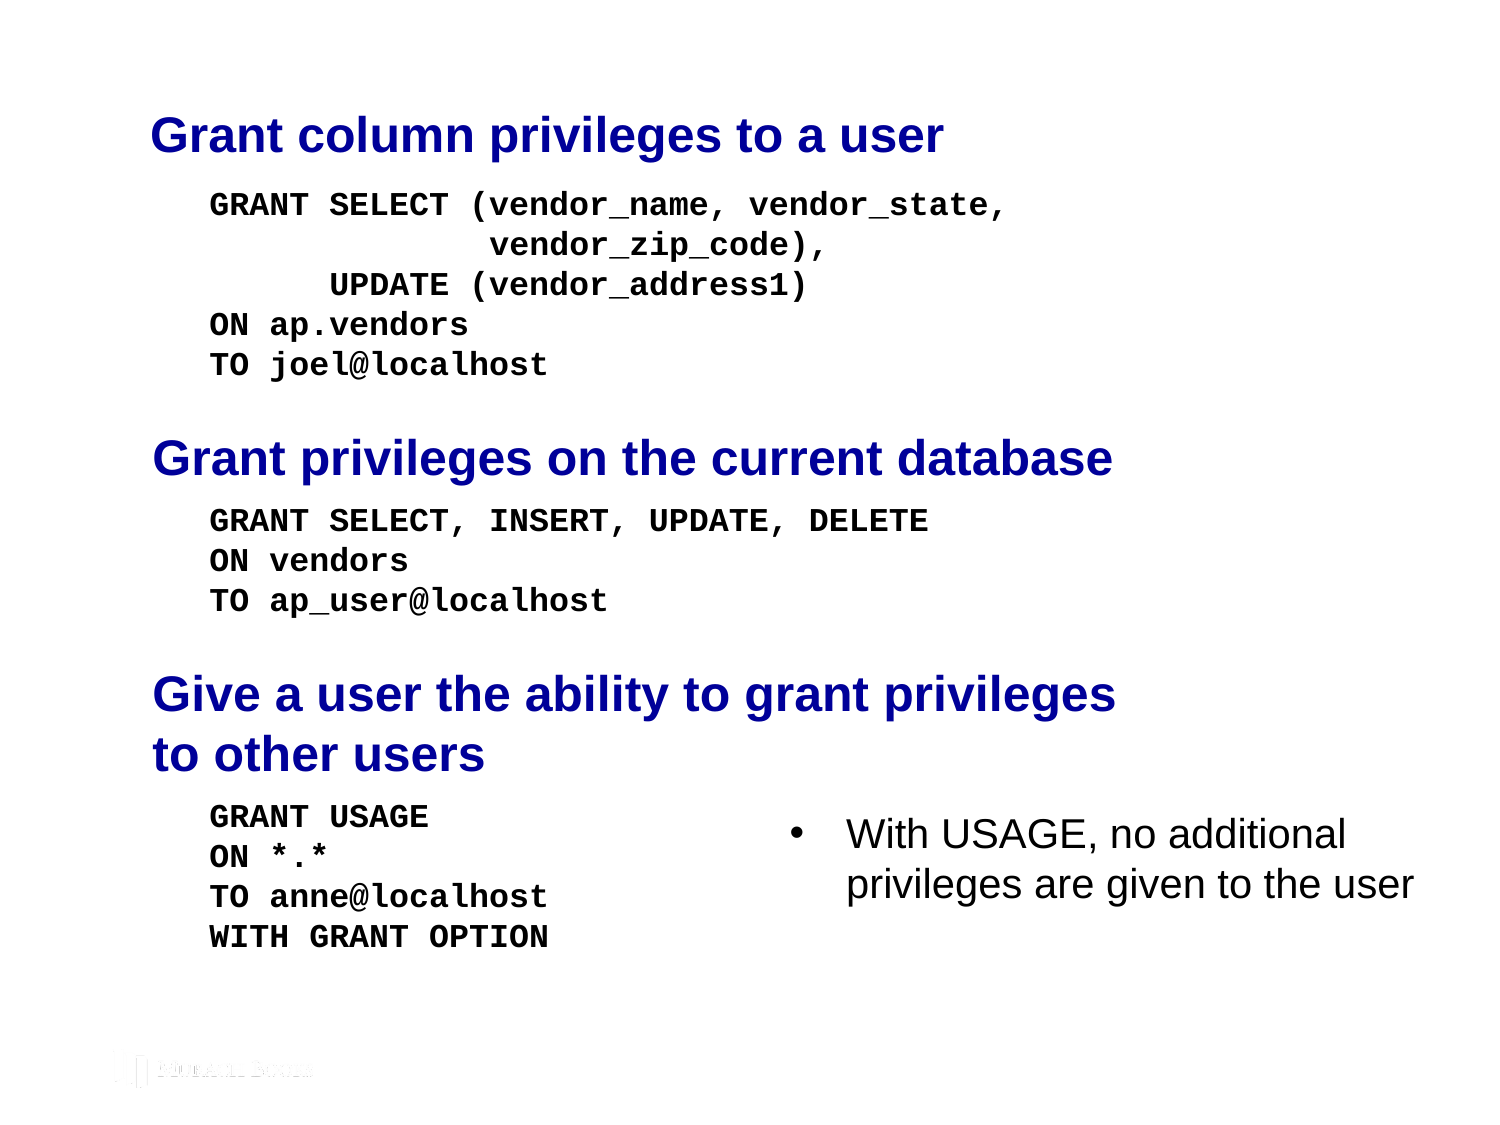

# Grant column privileges to a user
GRANT SELECT (vendor_name, vendor_state,
              vendor_zip_code),
      UPDATE (vendor_address1)
ON ap.vendors
TO joel@localhost
Grant privileges on the current database
GRANT SELECT, INSERT, UPDATE, DELETE
ON vendors
TO ap_user@localhost
Give a user the ability to grant privileges
to other users
GRANT USAGE
ON *.*
TO anne@localhost
WITH GRANT OPTION

With USAGE, no additional privileges are given to the user
© 2019, Mike Murach & Associates, Inc.
Murach’s MySQL 3rd Edition

C18, Slide 315